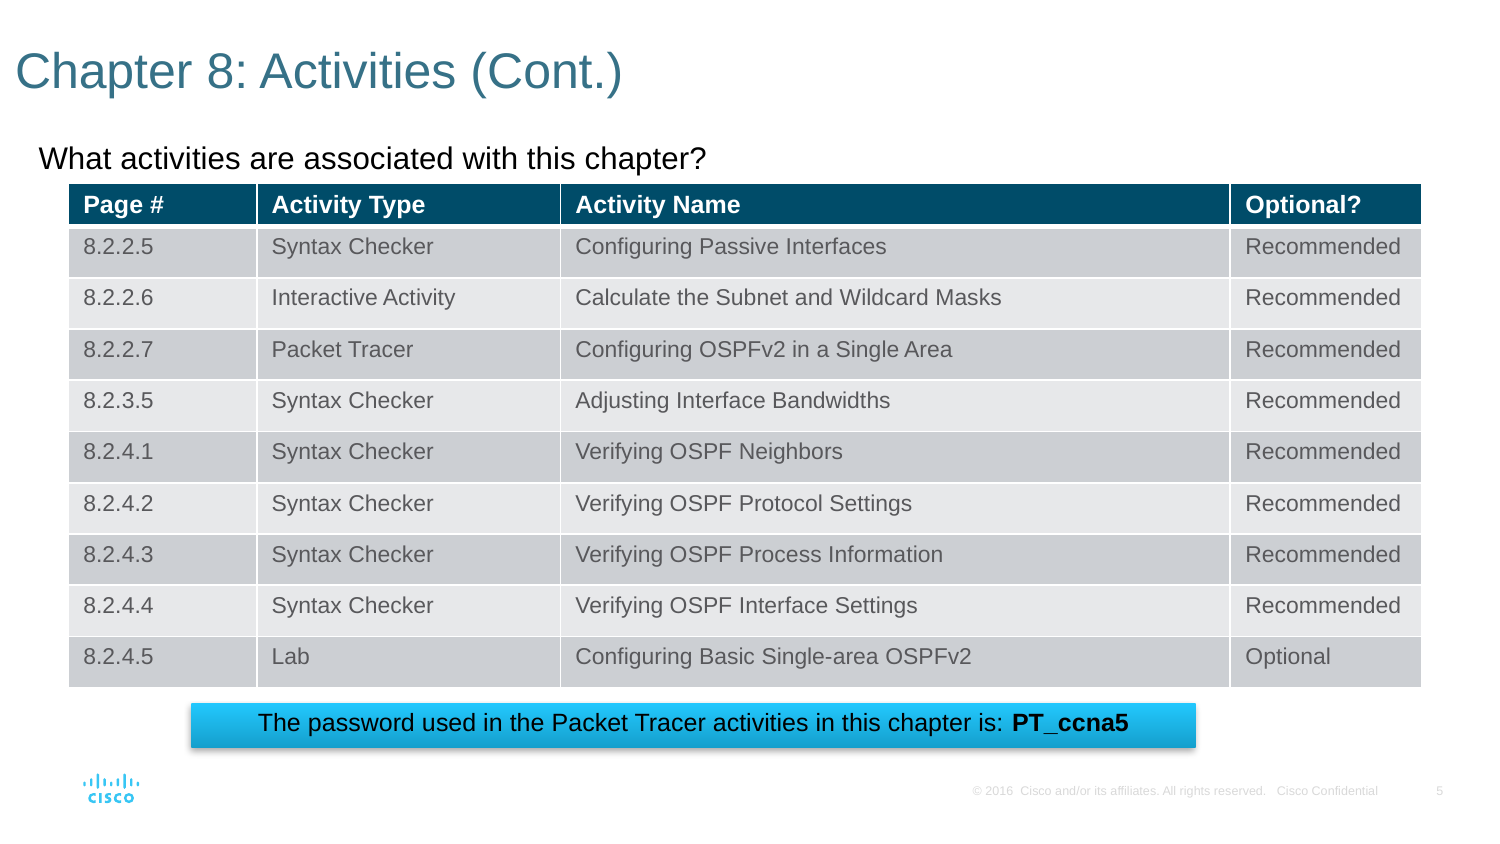

# Chapter 8: Activities (Cont.)
What activities are associated with this chapter?

| Page # | Activity Type | Activity Name | Optional? |
| --- | --- | --- | --- |
| 8.2.2.5 | Syntax Checker | Configuring Passive Interfaces | Recommended |
| 8.2.2.6 | Interactive Activity | Calculate the Subnet and Wildcard Masks | Recommended |
| 8.2.2.7 | Packet Tracer | Configuring OSPFv2 in a Single Area | Recommended |
| 8.2.3.5 | Syntax Checker | Adjusting Interface Bandwidths | Recommended |
| 8.2.4.1 | Syntax Checker | Verifying OSPF Neighbors | Recommended |
| 8.2.4.2 | Syntax Checker | Verifying OSPF Protocol Settings | Recommended |
| 8.2.4.3 | Syntax Checker | Verifying OSPF Process Information | Recommended |
| 8.2.4.4 | Syntax Checker | Verifying OSPF Interface Settings | Recommended |
| 8.2.4.5 | Lab | Configuring Basic Single-area OSPFv2 | Optional |
The password used in the Packet Tracer activities in this chapter is: PT_ccna5